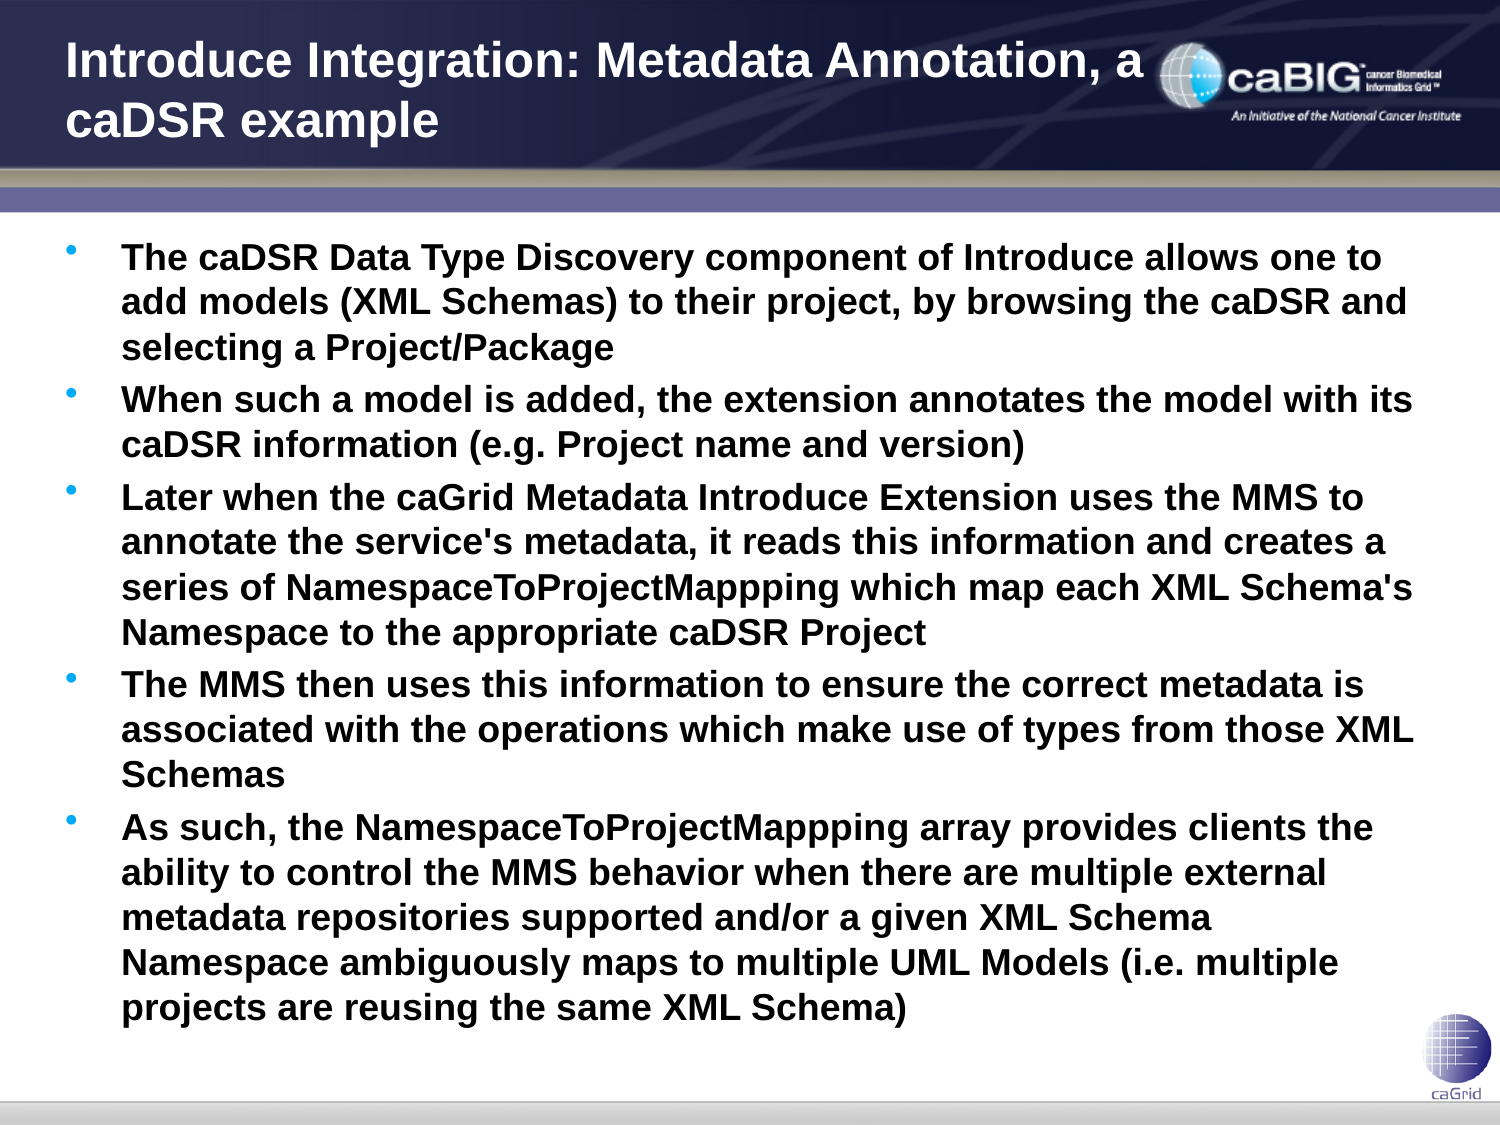

# Introduce Integration: Metadata Annotation, a caDSR example
The caDSR Data Type Discovery component of Introduce allows one to add models (XML Schemas) to their project, by browsing the caDSR and selecting a Project/Package
When such a model is added, the extension annotates the model with its caDSR information (e.g. Project name and version)
Later when the caGrid Metadata Introduce Extension uses the MMS to annotate the service's metadata, it reads this information and creates a series of NamespaceToProjectMappping which map each XML Schema's Namespace to the appropriate caDSR Project
The MMS then uses this information to ensure the correct metadata is associated with the operations which make use of types from those XML Schemas
As such, the NamespaceToProjectMappping array provides clients the ability to control the MMS behavior when there are multiple external metadata repositories supported and/or a given XML Schema Namespace ambiguously maps to multiple UML Models (i.e. multiple projects are reusing the same XML Schema)